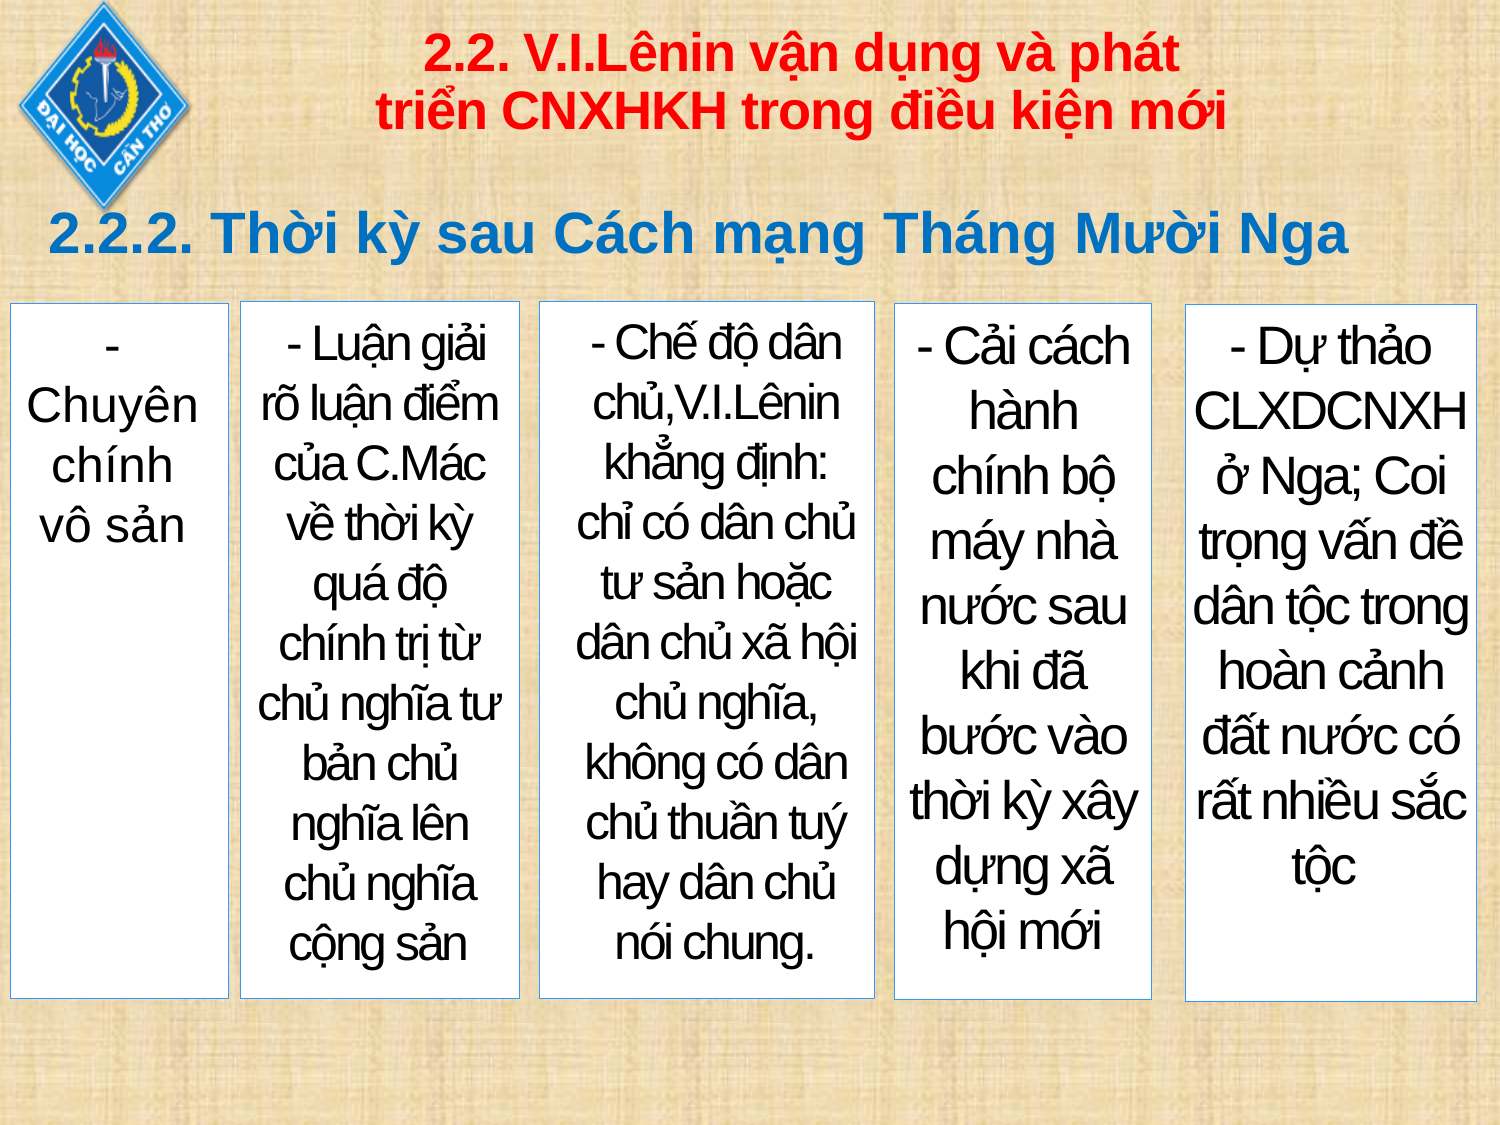

2.2. V.I.Lênin vận dụng và phát triển CNXHKH trong điều kiện mới
2.2.2. Thời kỳ sau Cách mạng Tháng Mười Nga

 - Luận giải rõ luận điểm của C.Mác về thời kỳ quá độ chính trị từ chủ nghĩa tư bản chủ nghĩa lên chủ nghĩa cộng sản

- Chế độ dân chủ,V.I.Lênin khẳng định: chỉ có dân chủ tư sản hoặc dân chủ xã hội chủ nghĩa, không có dân chủ thuần tuý hay dân chủ nói chung.

- Chuyên chính vô sản
- Cải cách hành chính bộ máy nhà nước sau khi đã bước vào thời kỳ xây dựng xã hội mới

- Dự thảo CLXDCNXH ở Nga; Coi trọng vấn đề dân tộc trong hoàn cảnh đất nước có rất nhiều sắc tộc